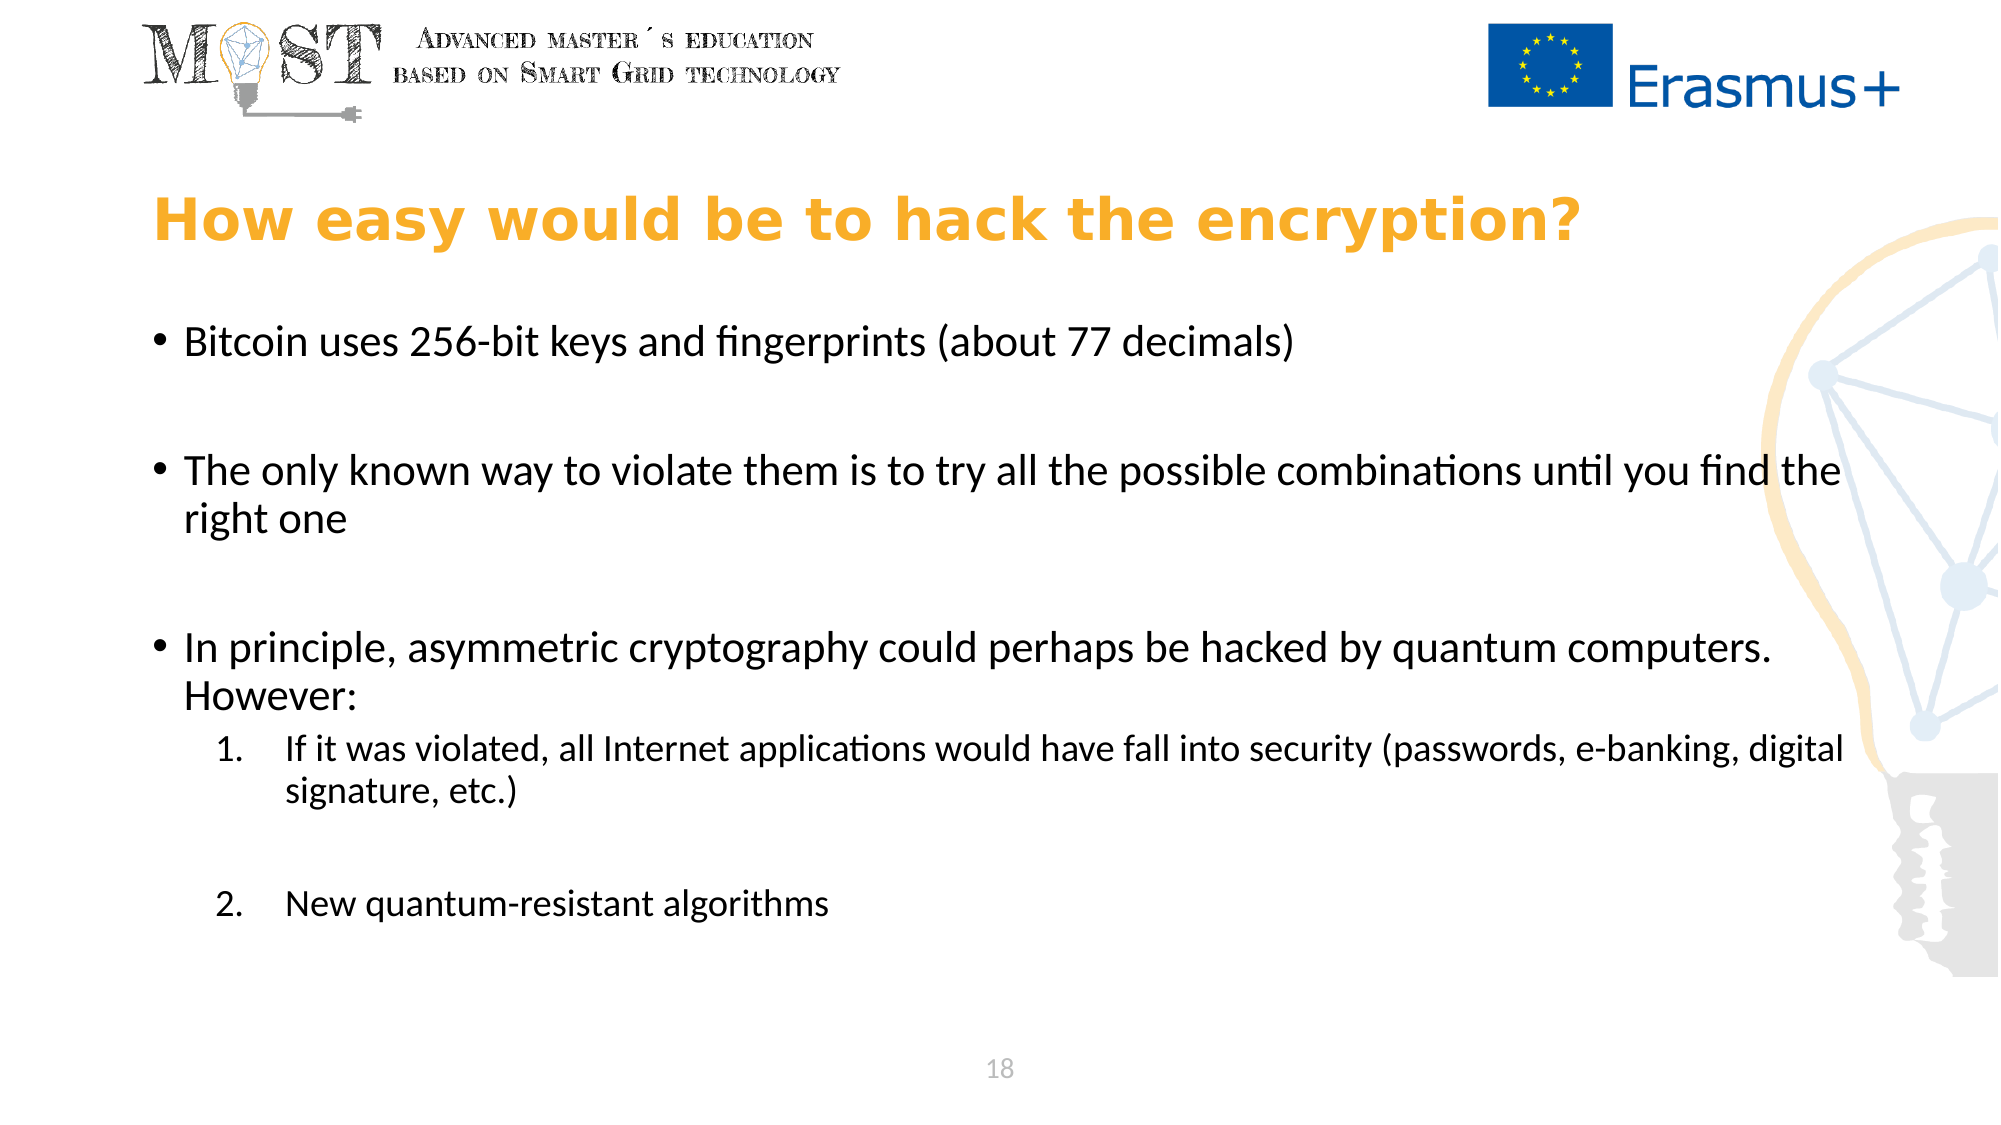

# How easy would be to hack the encryption?
Bitcoin uses 256-bit keys and fingerprints (about 77 decimals)

The only known way to violate them is to try all the possible combinations until you find the right one

In principle, asymmetric cryptography could perhaps be hacked by quantum computers. However:
If it was violated, all Internet applications would have fall into security (passwords, e-banking, digital signature, etc.)

New quantum-resistant algorithms
18